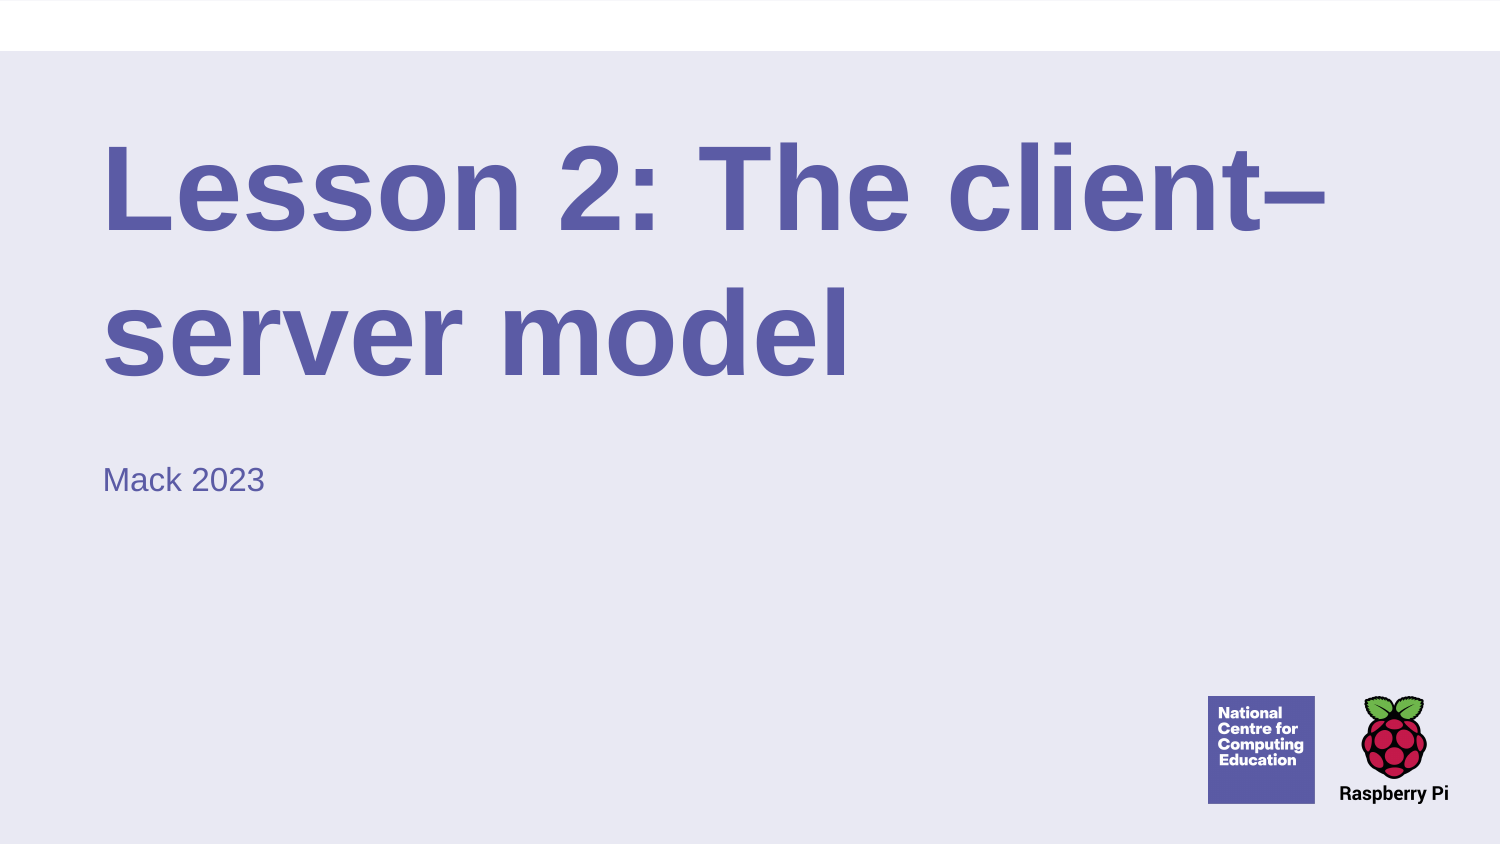

# Lesson 2: The client–server model
Mack 2023